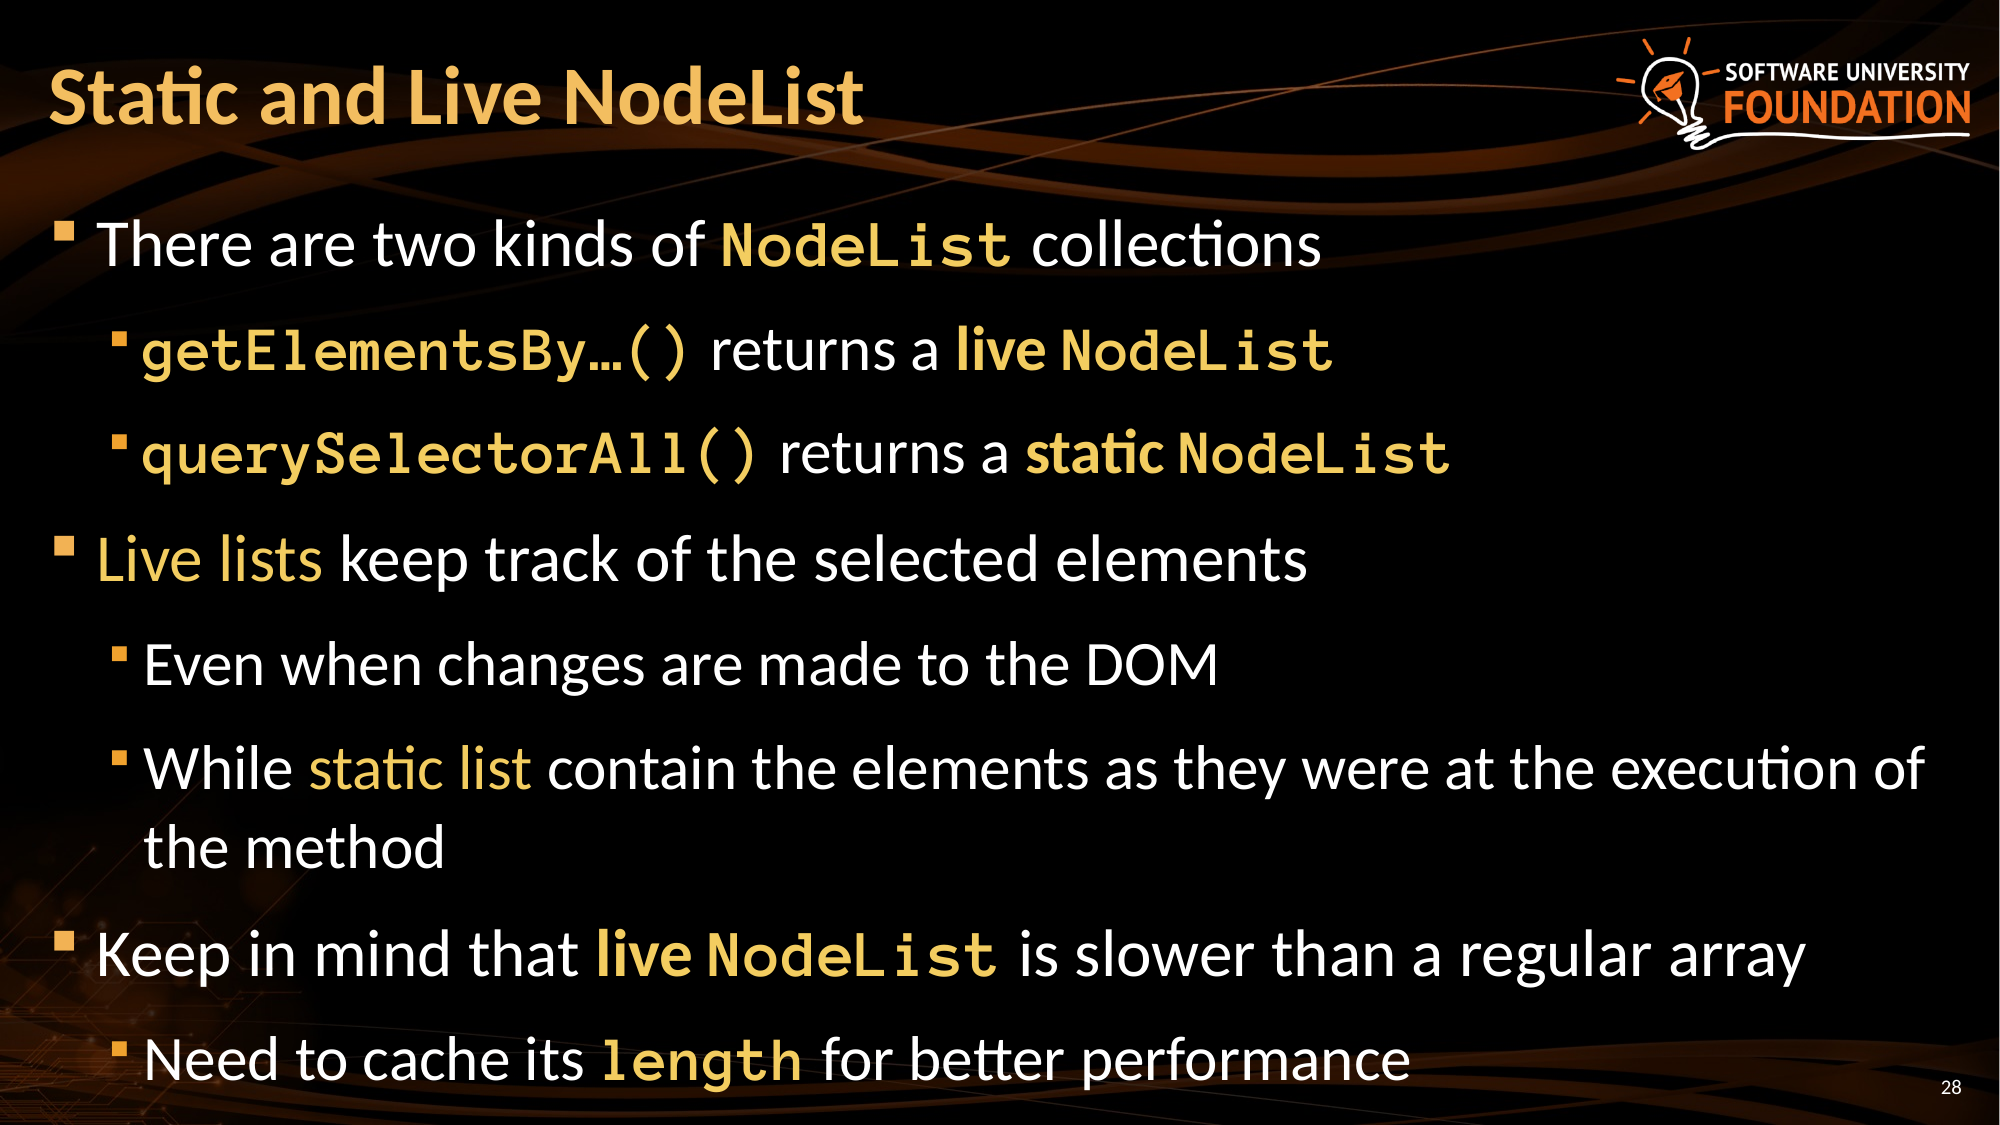

# Static and Live NodeList
There are two kinds of NodeList collections
getElementsBy…() returns a live NodeList
querySelectorAll() returns a static NodeList
Live lists keep track of the selected elements
Even when changes are made to the DOM
While static list contain the elements as they were at the execution of the method
Keep in mind that live NodeList is slower than a regular array
Need to cache its length for better performance
28